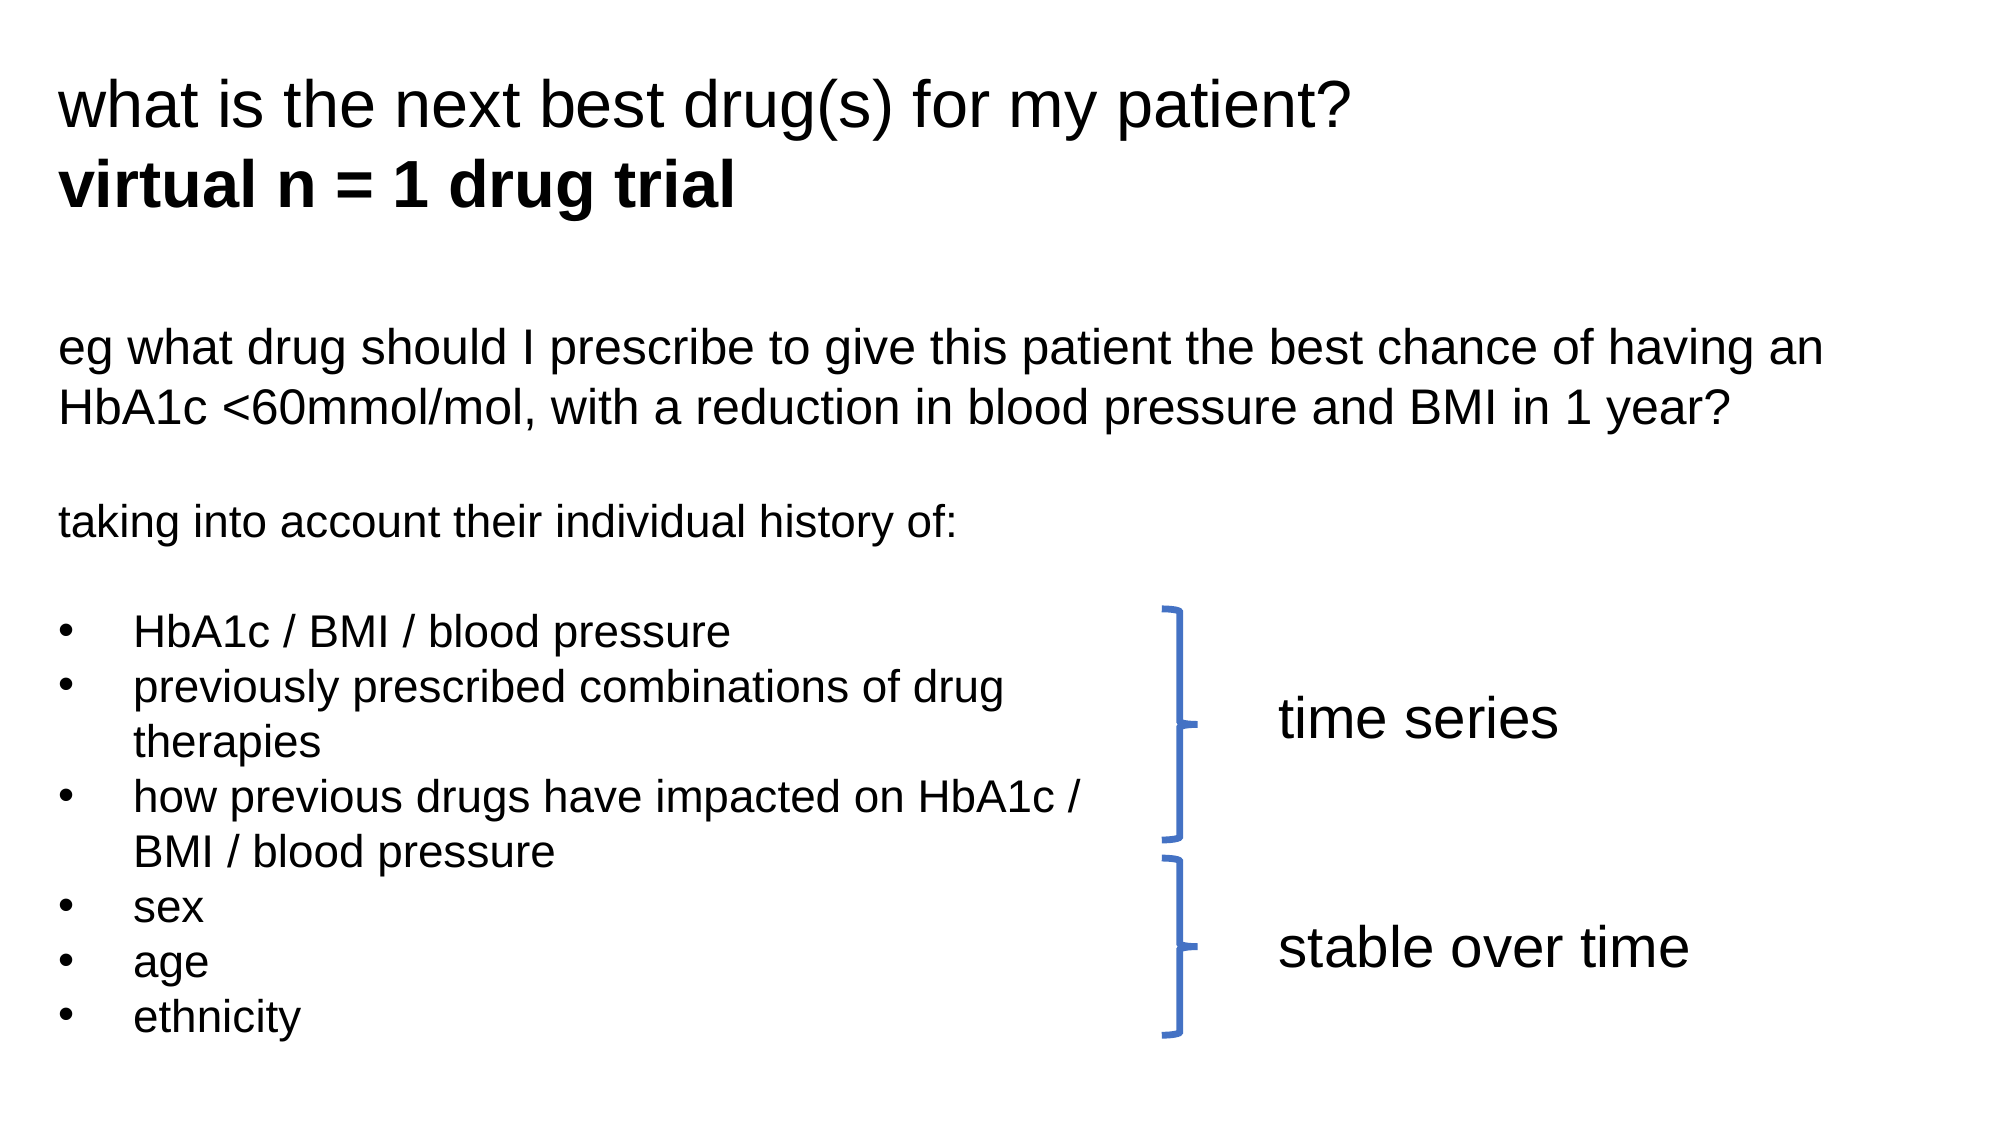

what is the next best drug(s) for my patient?
virtual n = 1 drug trial
eg what drug should I prescribe to give this patient the best chance of having an HbA1c <60mmol/mol, with a reduction in blood pressure and BMI in 1 year?
taking into account their individual history of:

HbA1c / BMI / blood pressure
previously prescribed combinations of drug therapies
how previous drugs have impacted on HbA1c / BMI / blood pressure
sex
age
ethnicity

time series

stable over time